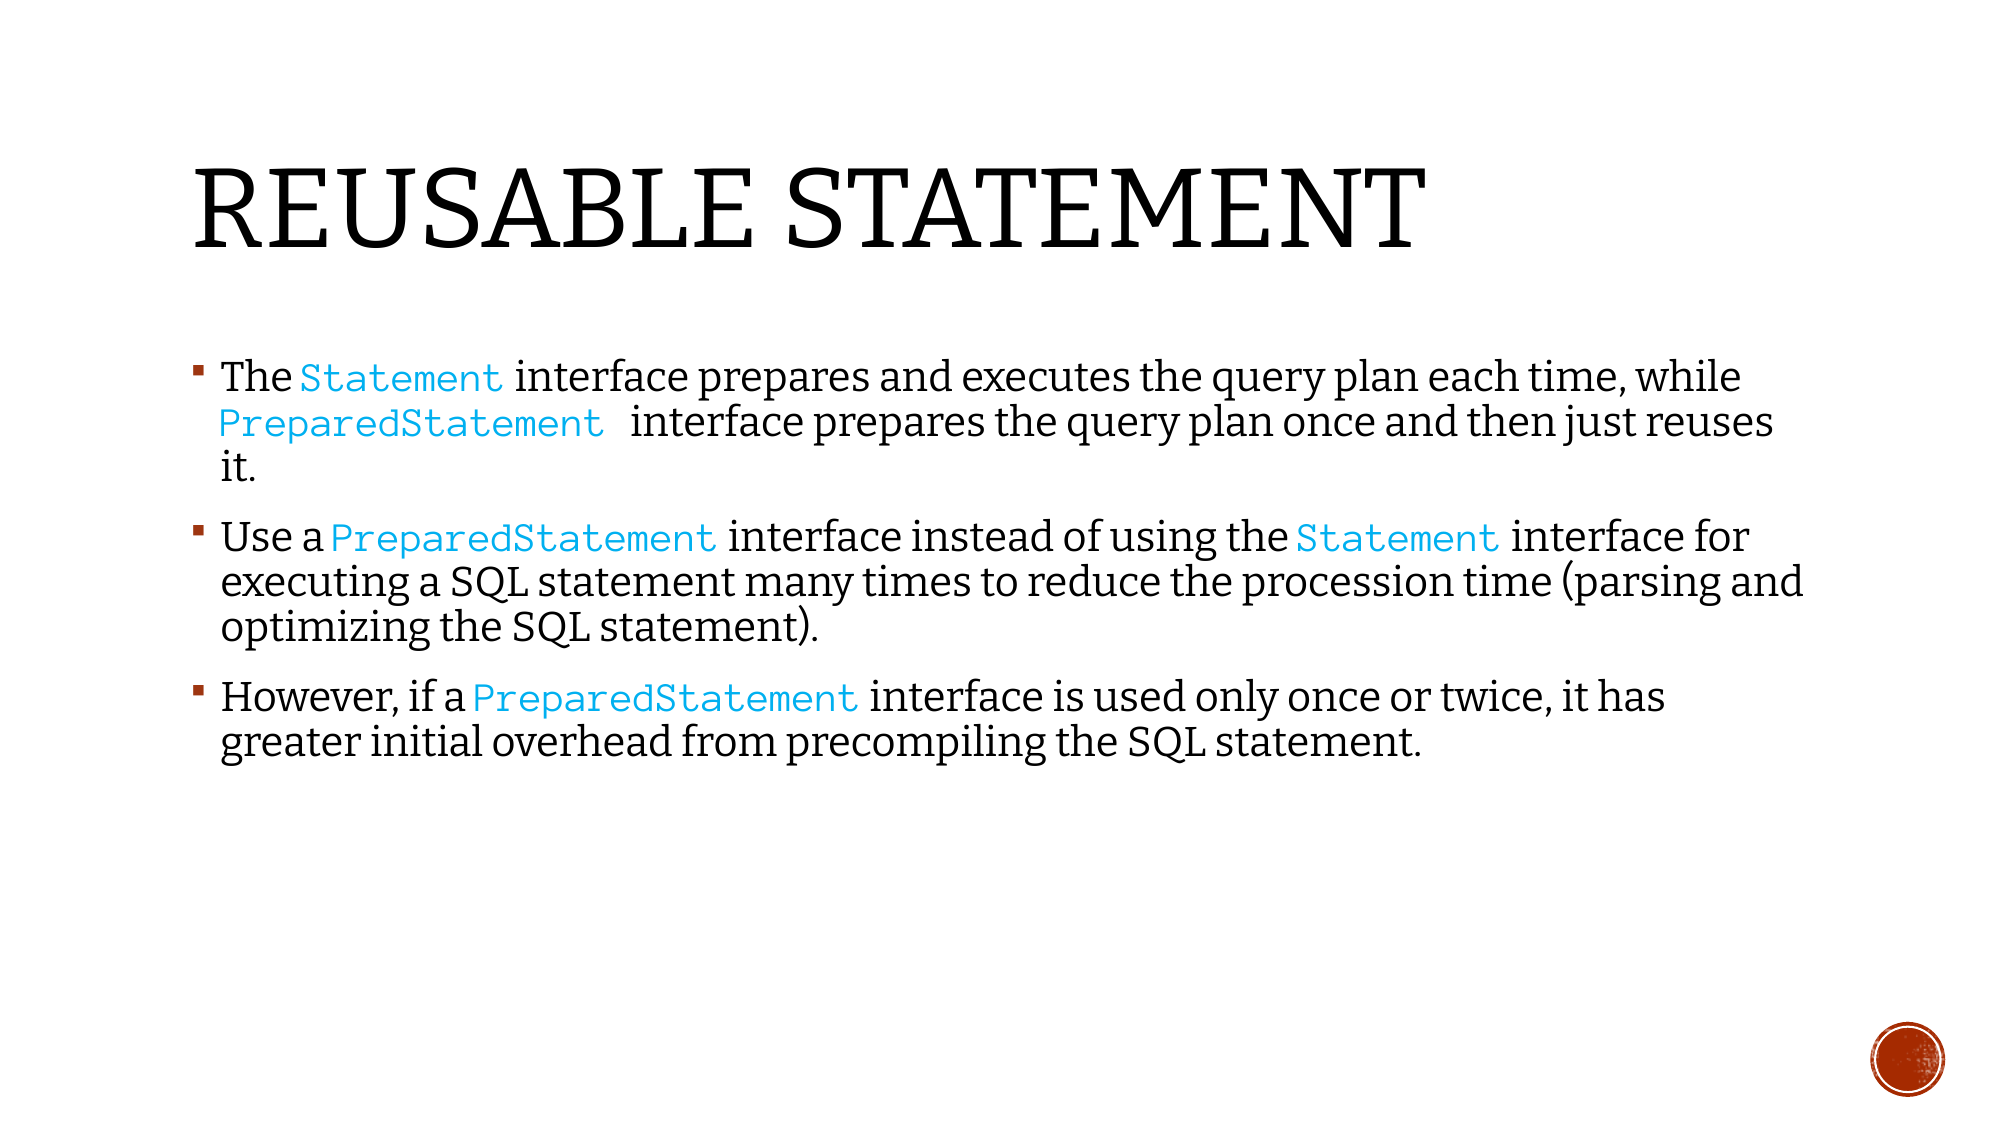

# Reusable Statement
The Statement interface prepares and executes the query plan each time, while PreparedStatement interface prepares the query plan once and then just reuses it.
Use a PreparedStatement interface instead of using the Statement interface for executing a SQL statement many times to reduce the procession time (parsing and optimizing the SQL statement).
However, if a PreparedStatement interface is used only once or twice, it has greater initial overhead from precompiling the SQL statement.